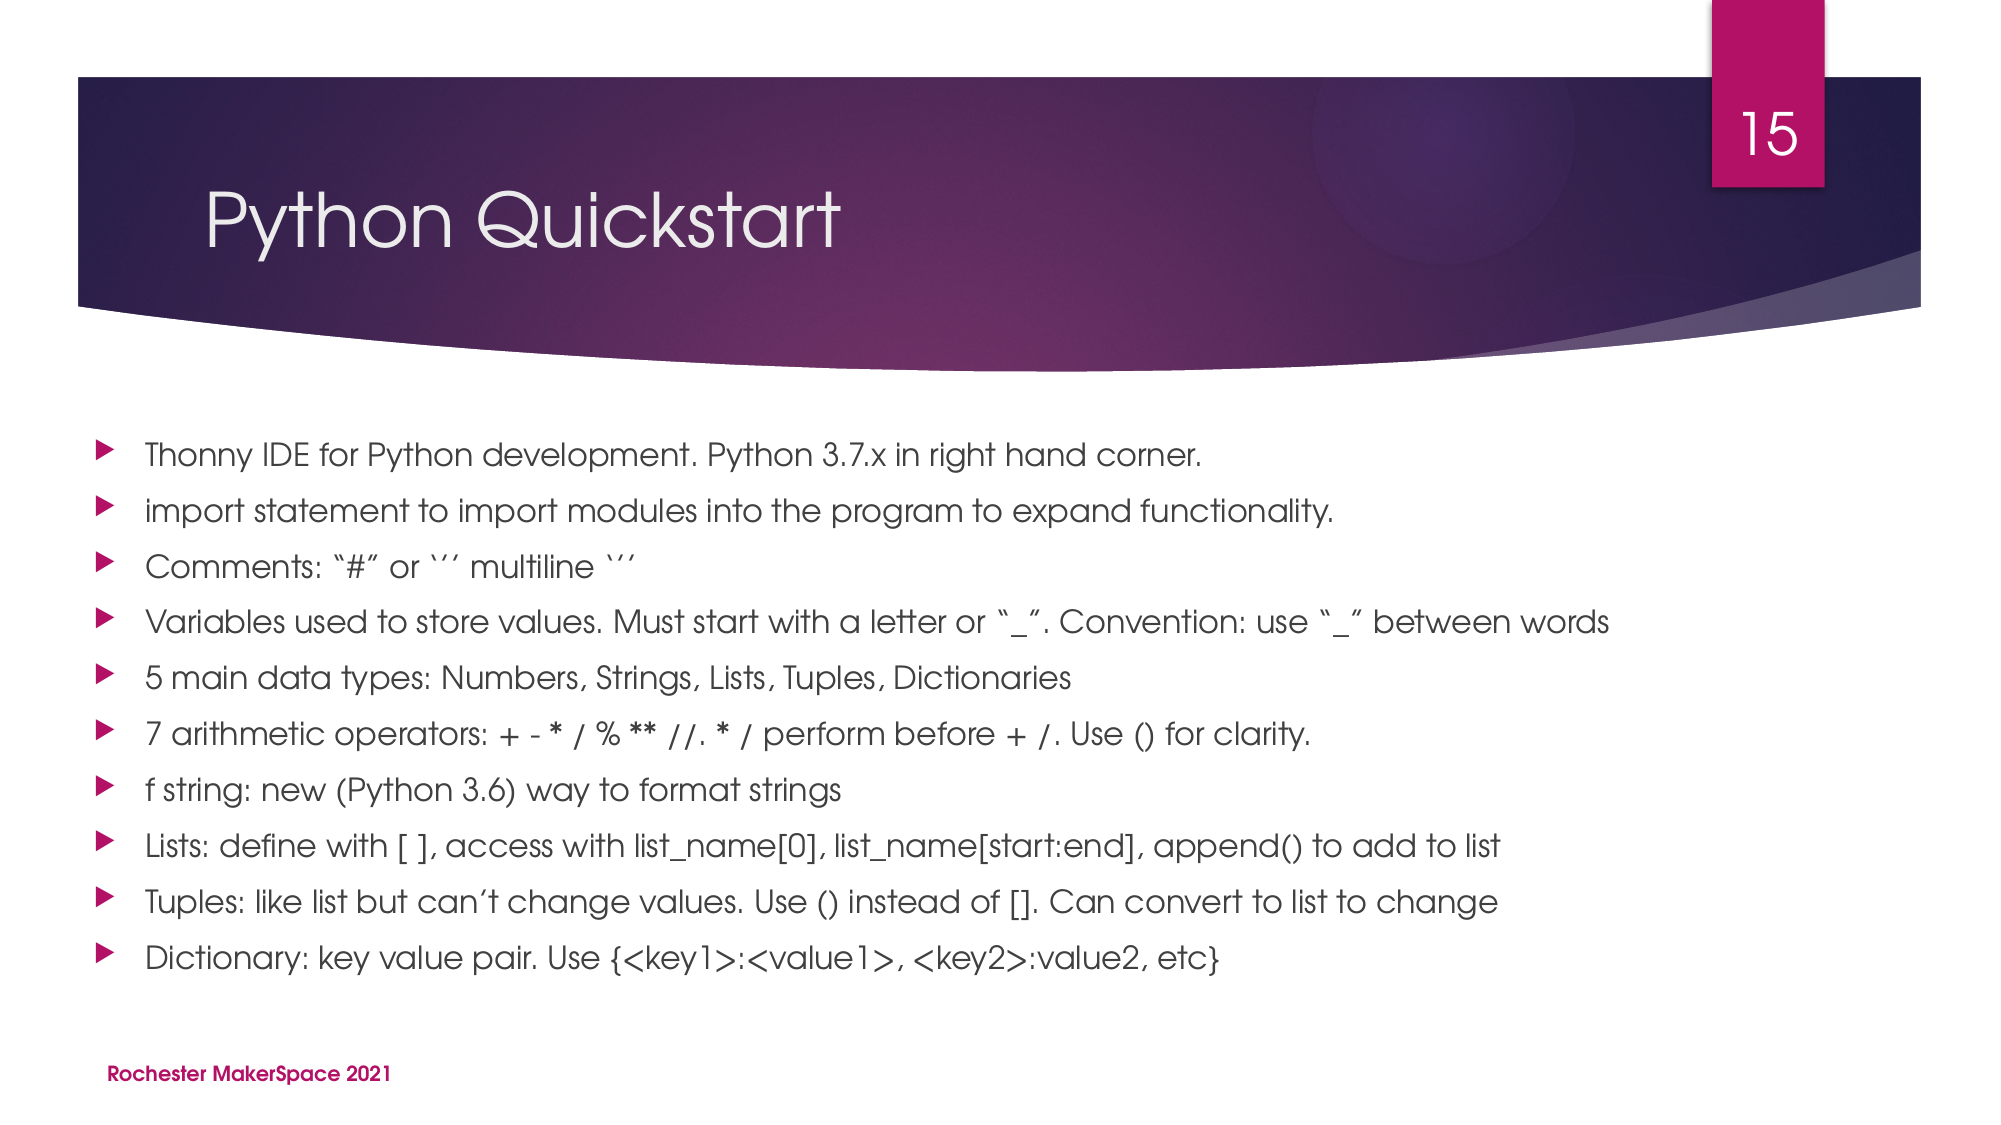

15
# Python Quickstart
Thonny IDE for Python development. Python 3.7.x in right hand corner.
import statement to import modules into the program to expand functionality.
Comments: “#” or ‘’’ multiline ‘’’
Variables used to store values. Must start with a letter or “_”. Convention: use “_” between words
5 main data types: Numbers, Strings, Lists, Tuples, Dictionaries
7 arithmetic operators: + - * / % ** //. * / perform before + /. Use () for clarity.
f string: new (Python 3.6) way to format strings
Lists: define with [ ], access with list_name[0], list_name[start:end], append() to add to list
Tuples: like list but can’t change values. Use () instead of []. Can convert to list to change
Dictionary: key value pair. Use {<key1>:<value1>, <key2>:value2, etc}

Rochester MakerSpace 2021